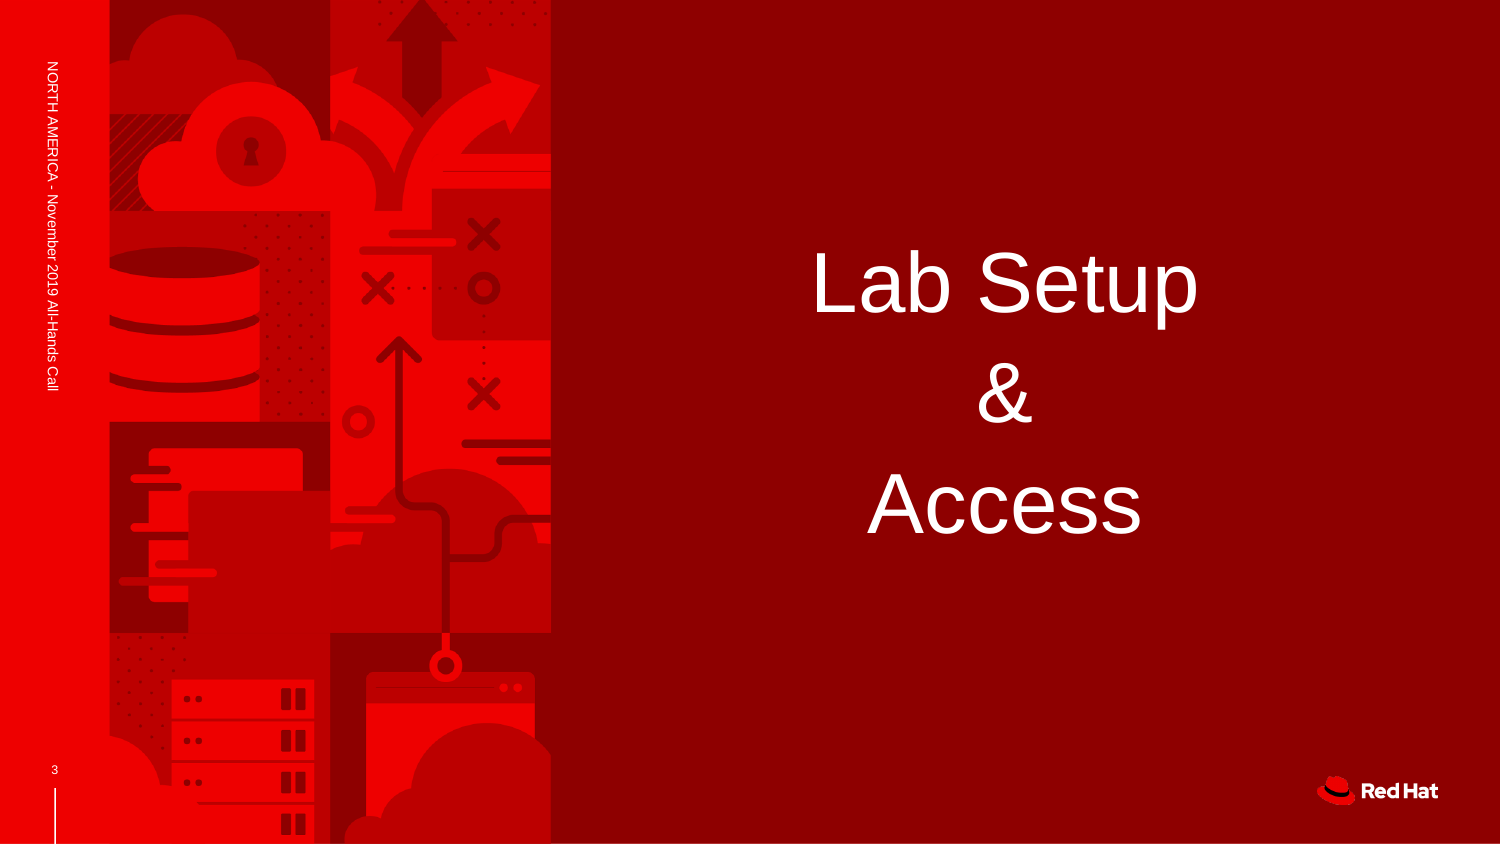

# Lab Setup
&
Access
NORTH AMERICA - November 2019 All-Hands Call
3